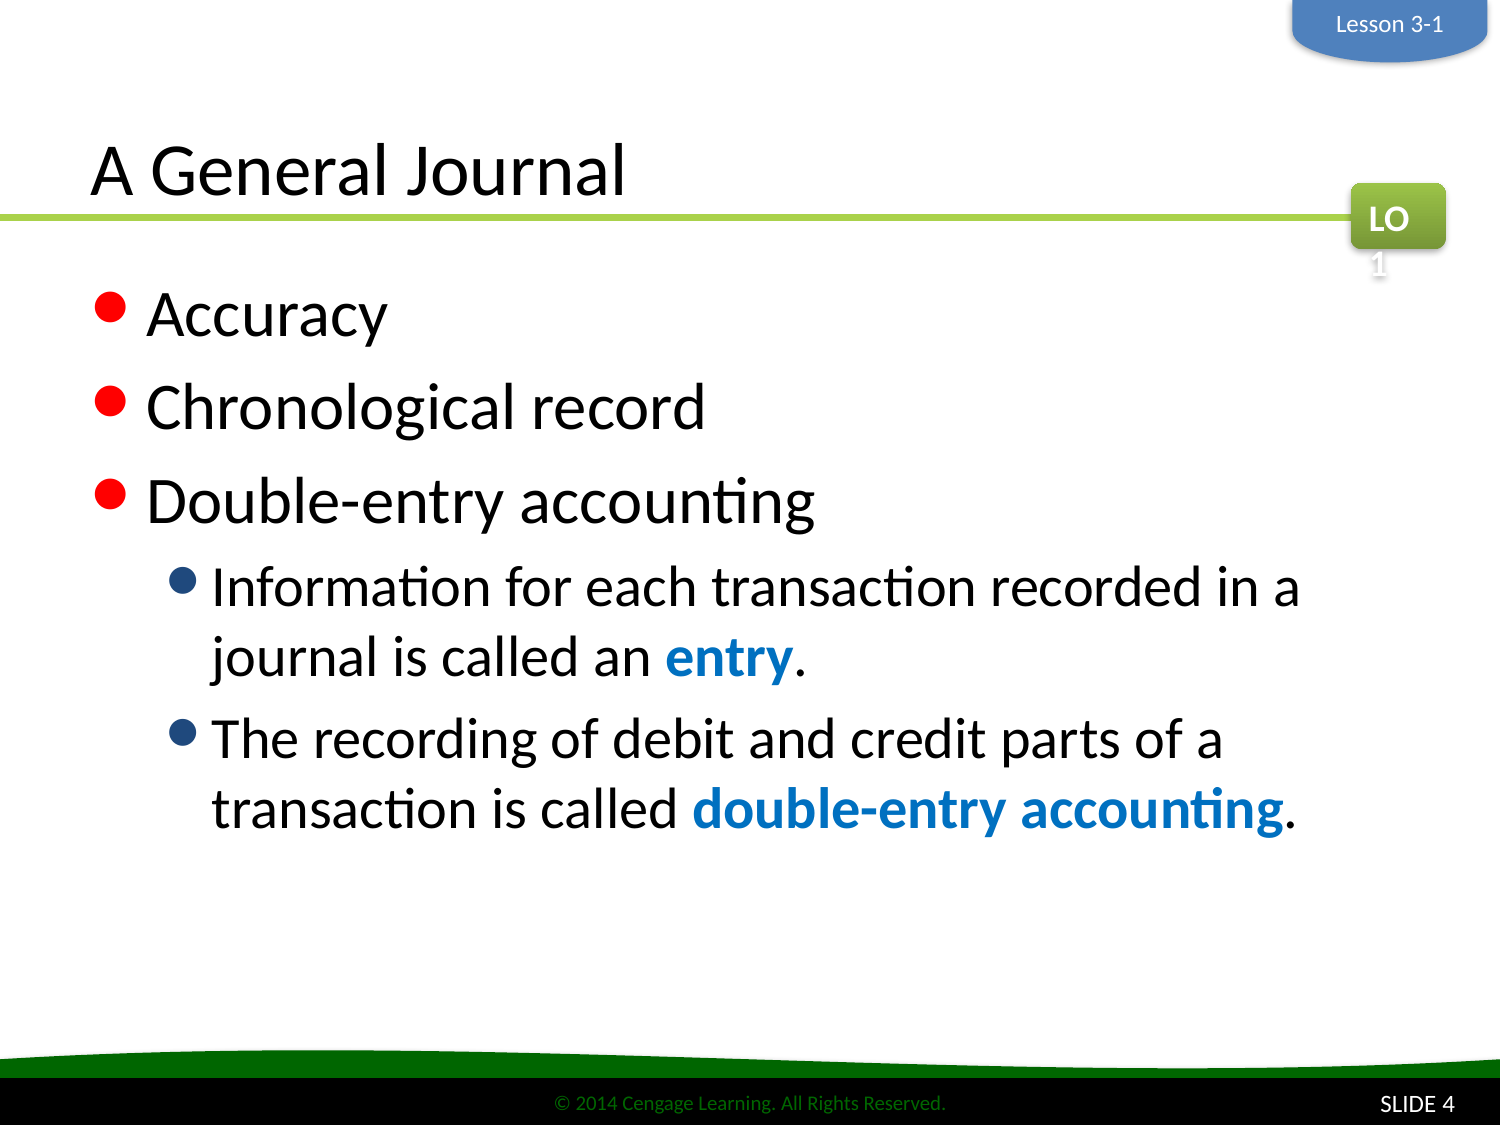

Lesson 3-1

# A General Journal
LO1
Accuracy
Chronological record
Double-entry accounting
Information for each transaction recorded in a journal is called an entry.
The recording of debit and credit parts of a transaction is called double-entry accounting.
SLIDE 4